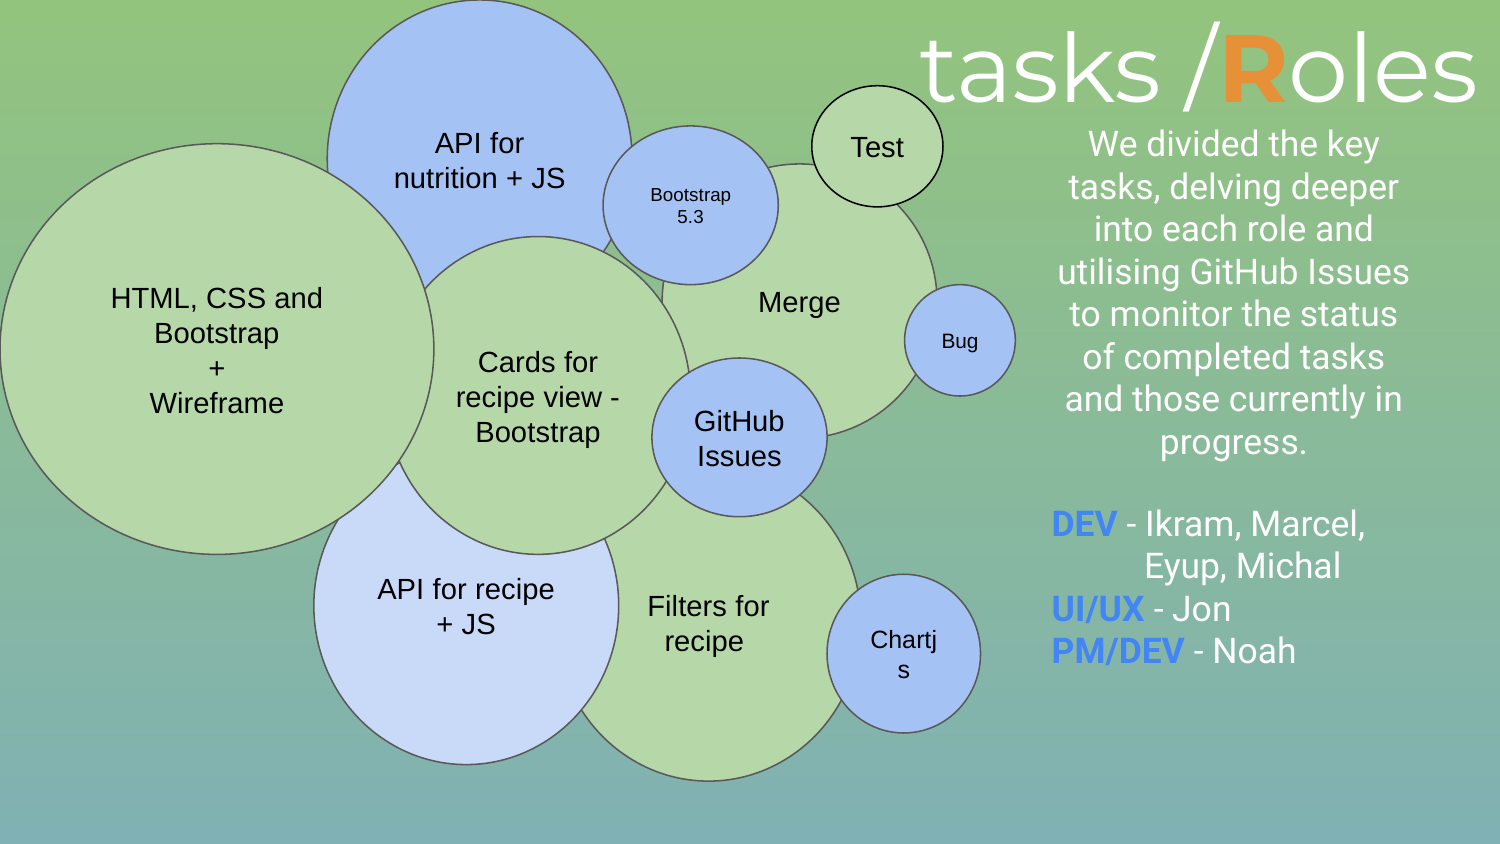

API for nutrition + JS
tasks /Roles
Test
We divided the key tasks, delving deeper into each role and utilising GitHub Issues to monitor the status of completed tasks and those currently in progress.

Bootstrap 5.3
HTML, CSS and Bootstrap
+
Wireframe
Merge
Cards for recipe view - Bootstrap
Bug
GitHub
Issues
API for recipe + JS
Filters for recipe
DEV - Ikram, Marcel,
  Eyup, Michal
UI/UX - Jon
PM/DEV - Noah
Chartjs